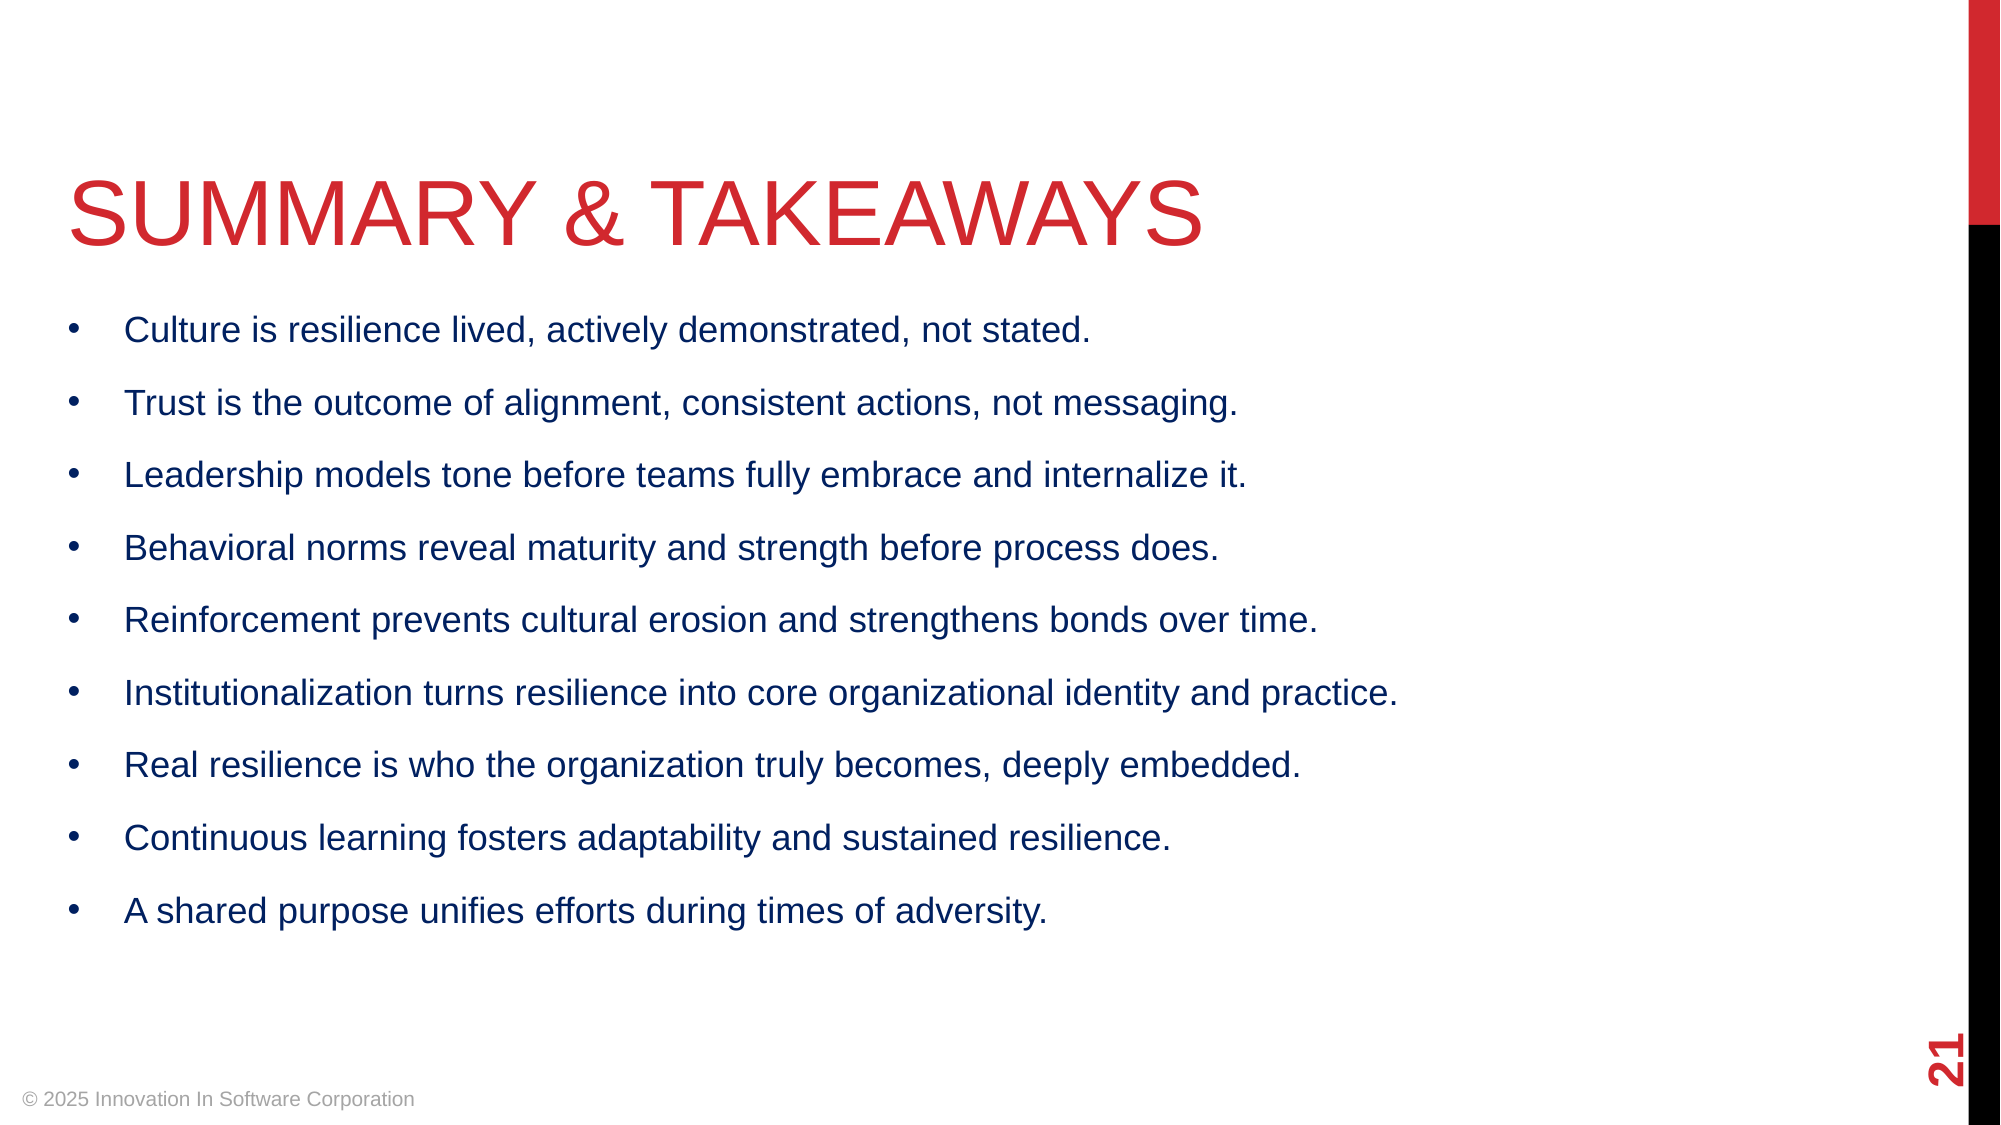

SUMMARY & TAKEAWAYS
Culture is resilience lived, actively demonstrated, not stated.
Trust is the outcome of alignment, consistent actions, not messaging.
Leadership models tone before teams fully embrace and internalize it.
Behavioral norms reveal maturity and strength before process does.
Reinforcement prevents cultural erosion and strengthens bonds over time.
Institutionalization turns resilience into core organizational identity and practice.
Real resilience is who the organization truly becomes, deeply embedded.
Continuous learning fosters adaptability and sustained resilience.
A shared purpose unifies efforts during times of adversity.
21
© 2025 Innovation In Software Corporation